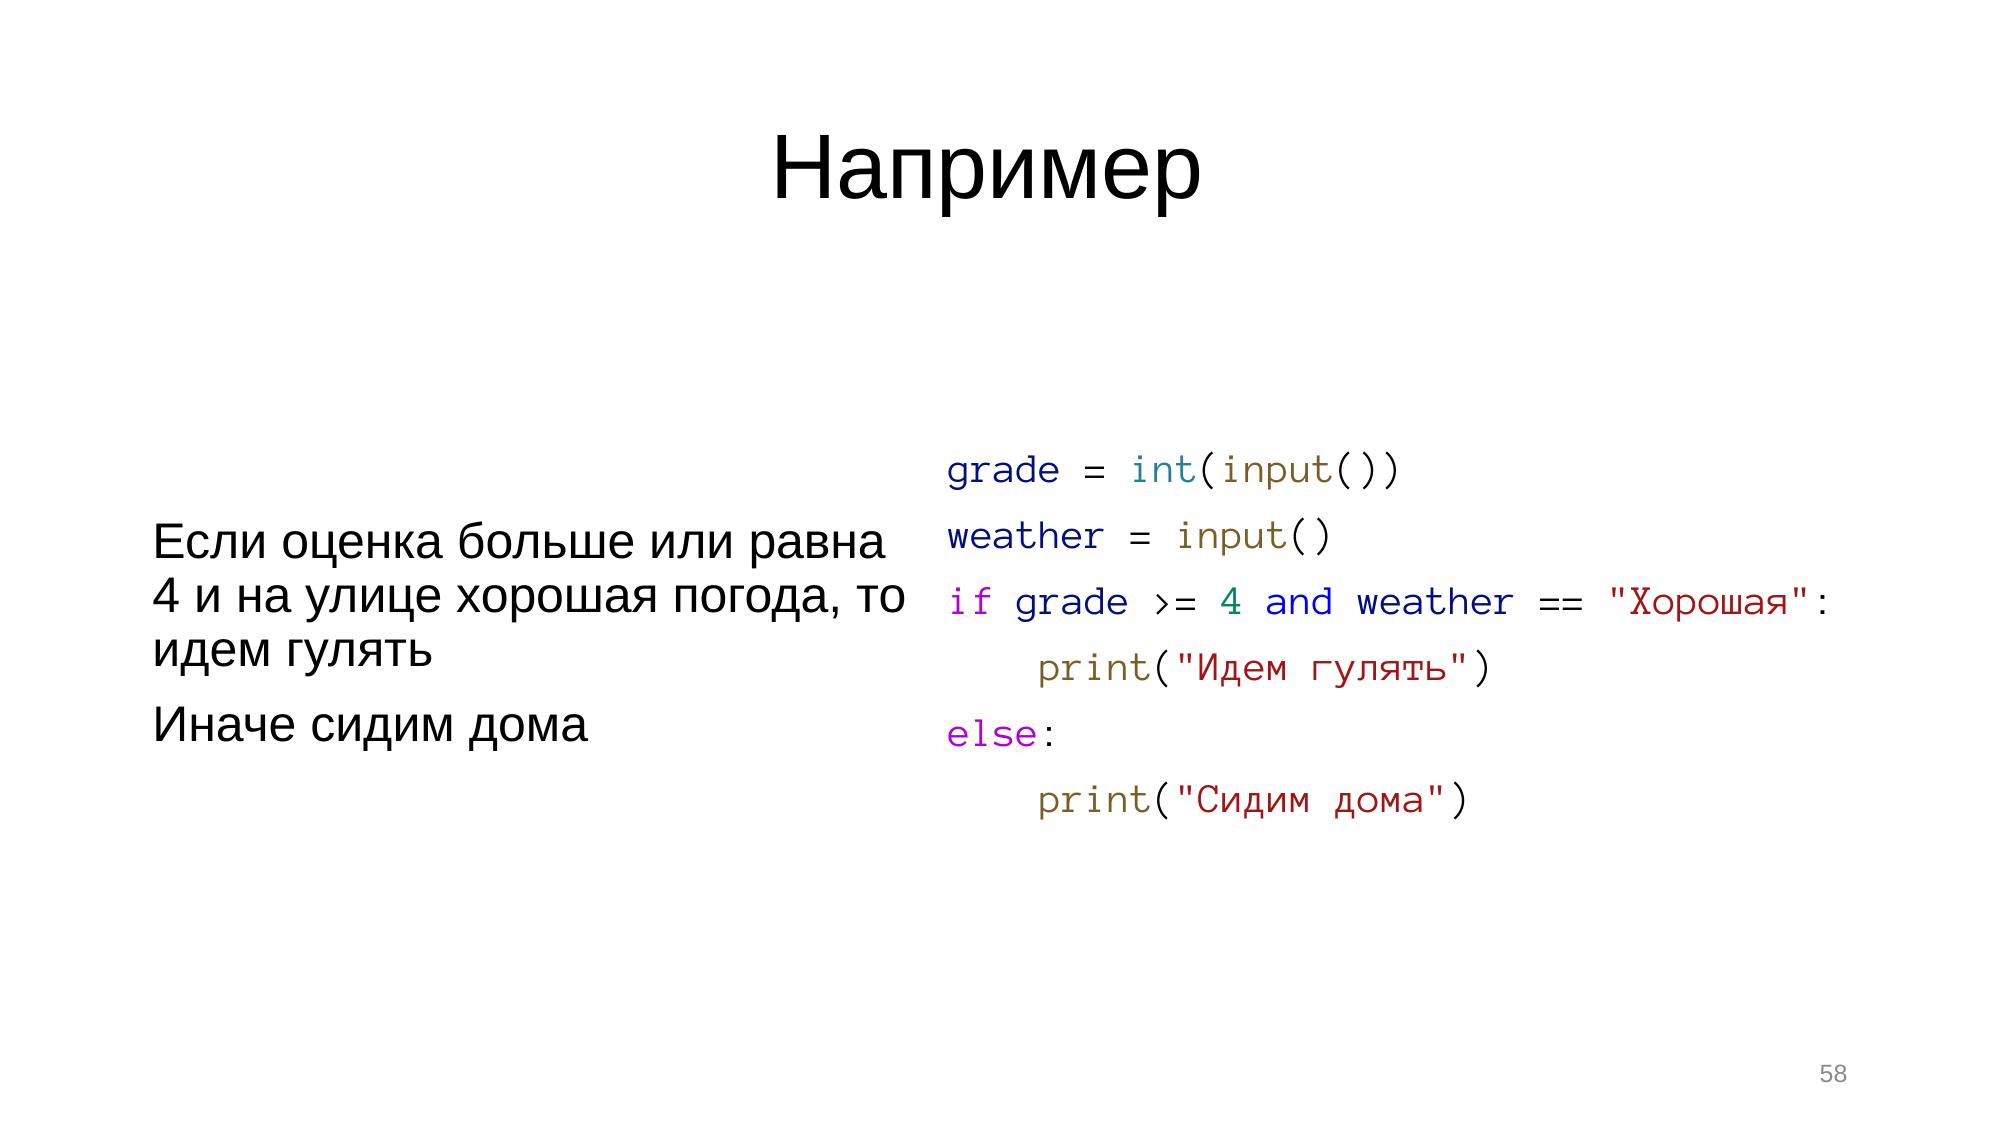

# Например
Если оценка больше или равна 4 и на улице хорошая погода, то идем гулять
Иначе сидим дома
grade = int(input())
weather = input()
if grade >= 4 and weather == "Хорошая":
    print("Идем гулять")
else:
    print("Сидим дома")
58